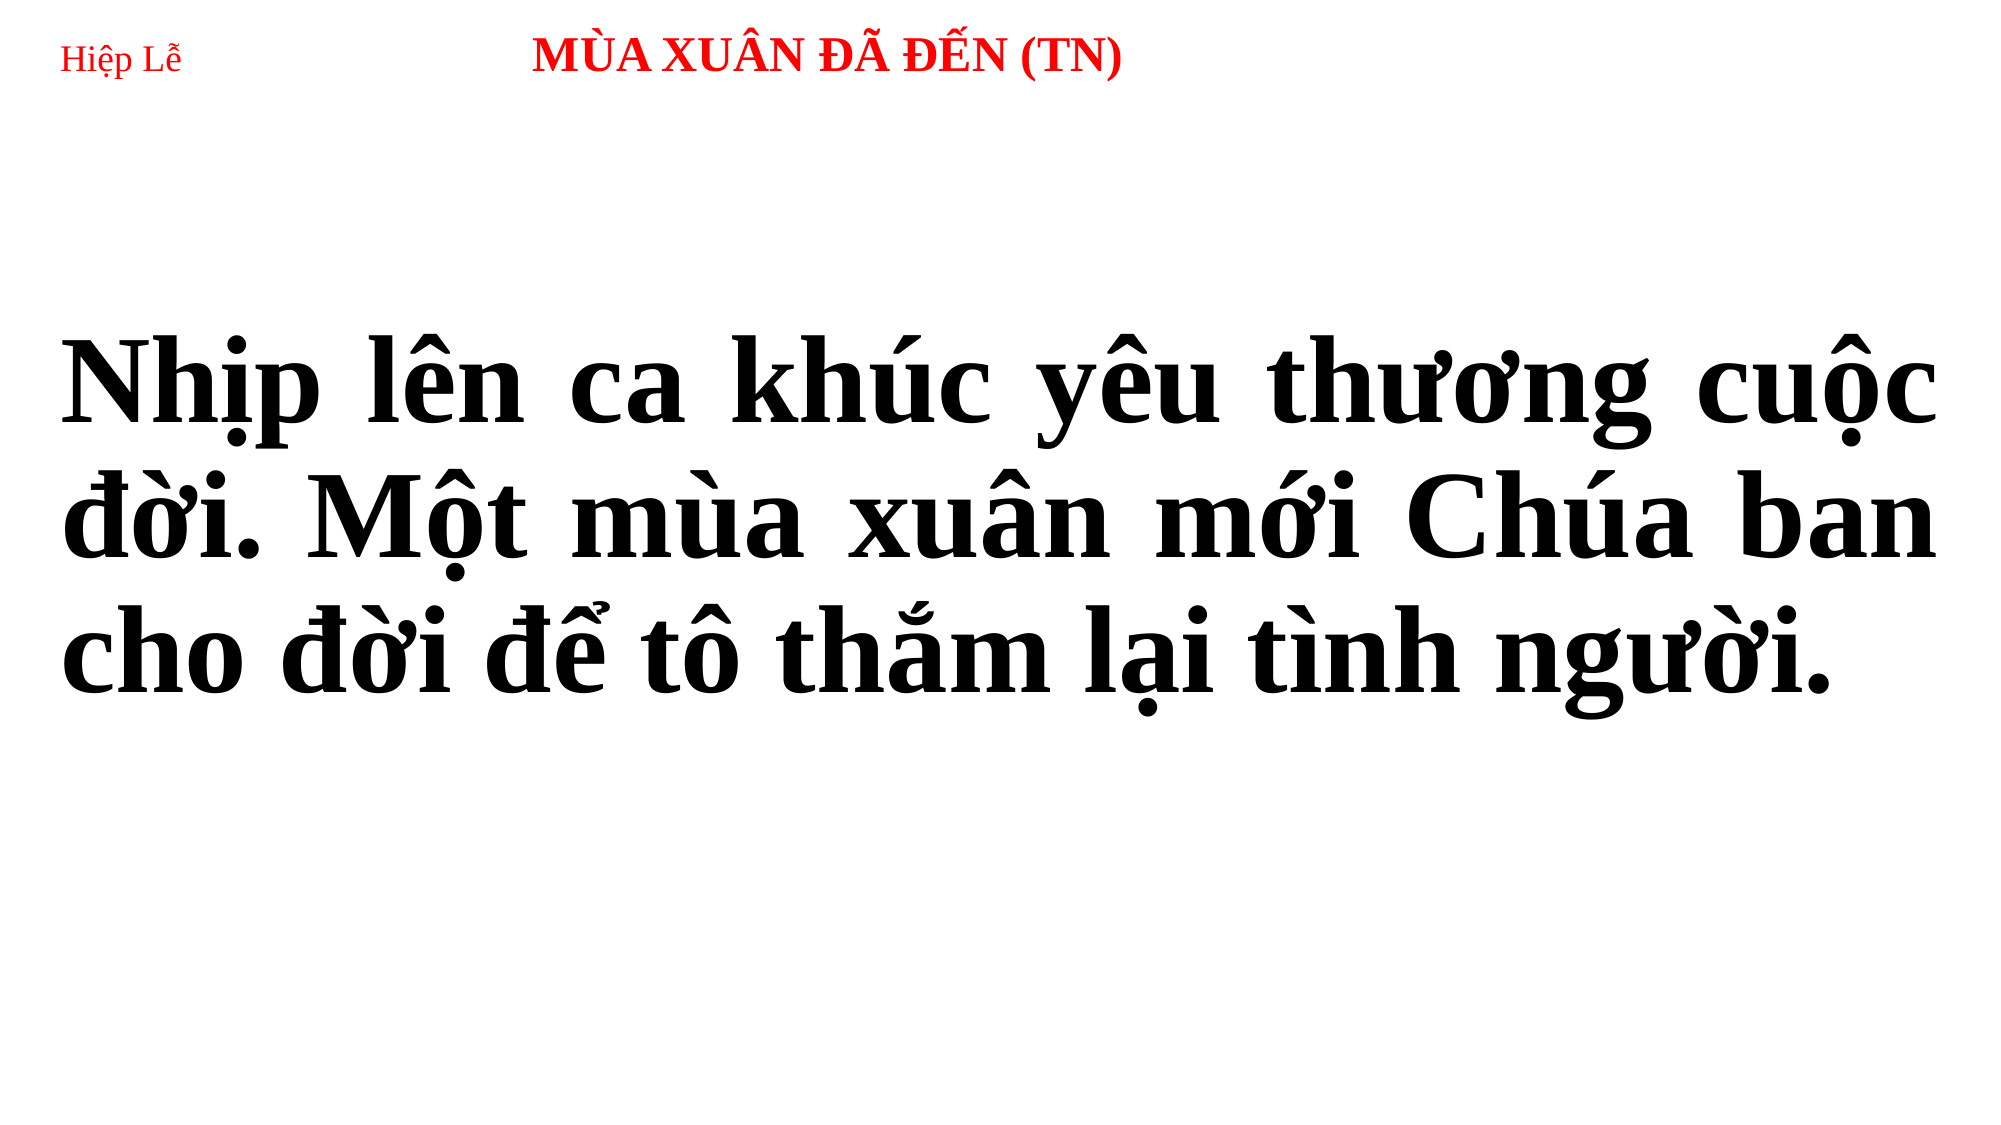

# Hiệp Lễ                                   MÙA XUÂN ĐÃ ĐẾN (TN)
Nhịp lên ca khúc yêu thương cuộc đời. Một mùa xuân mới Chúa ban cho đời để tô thắm lại tình người.